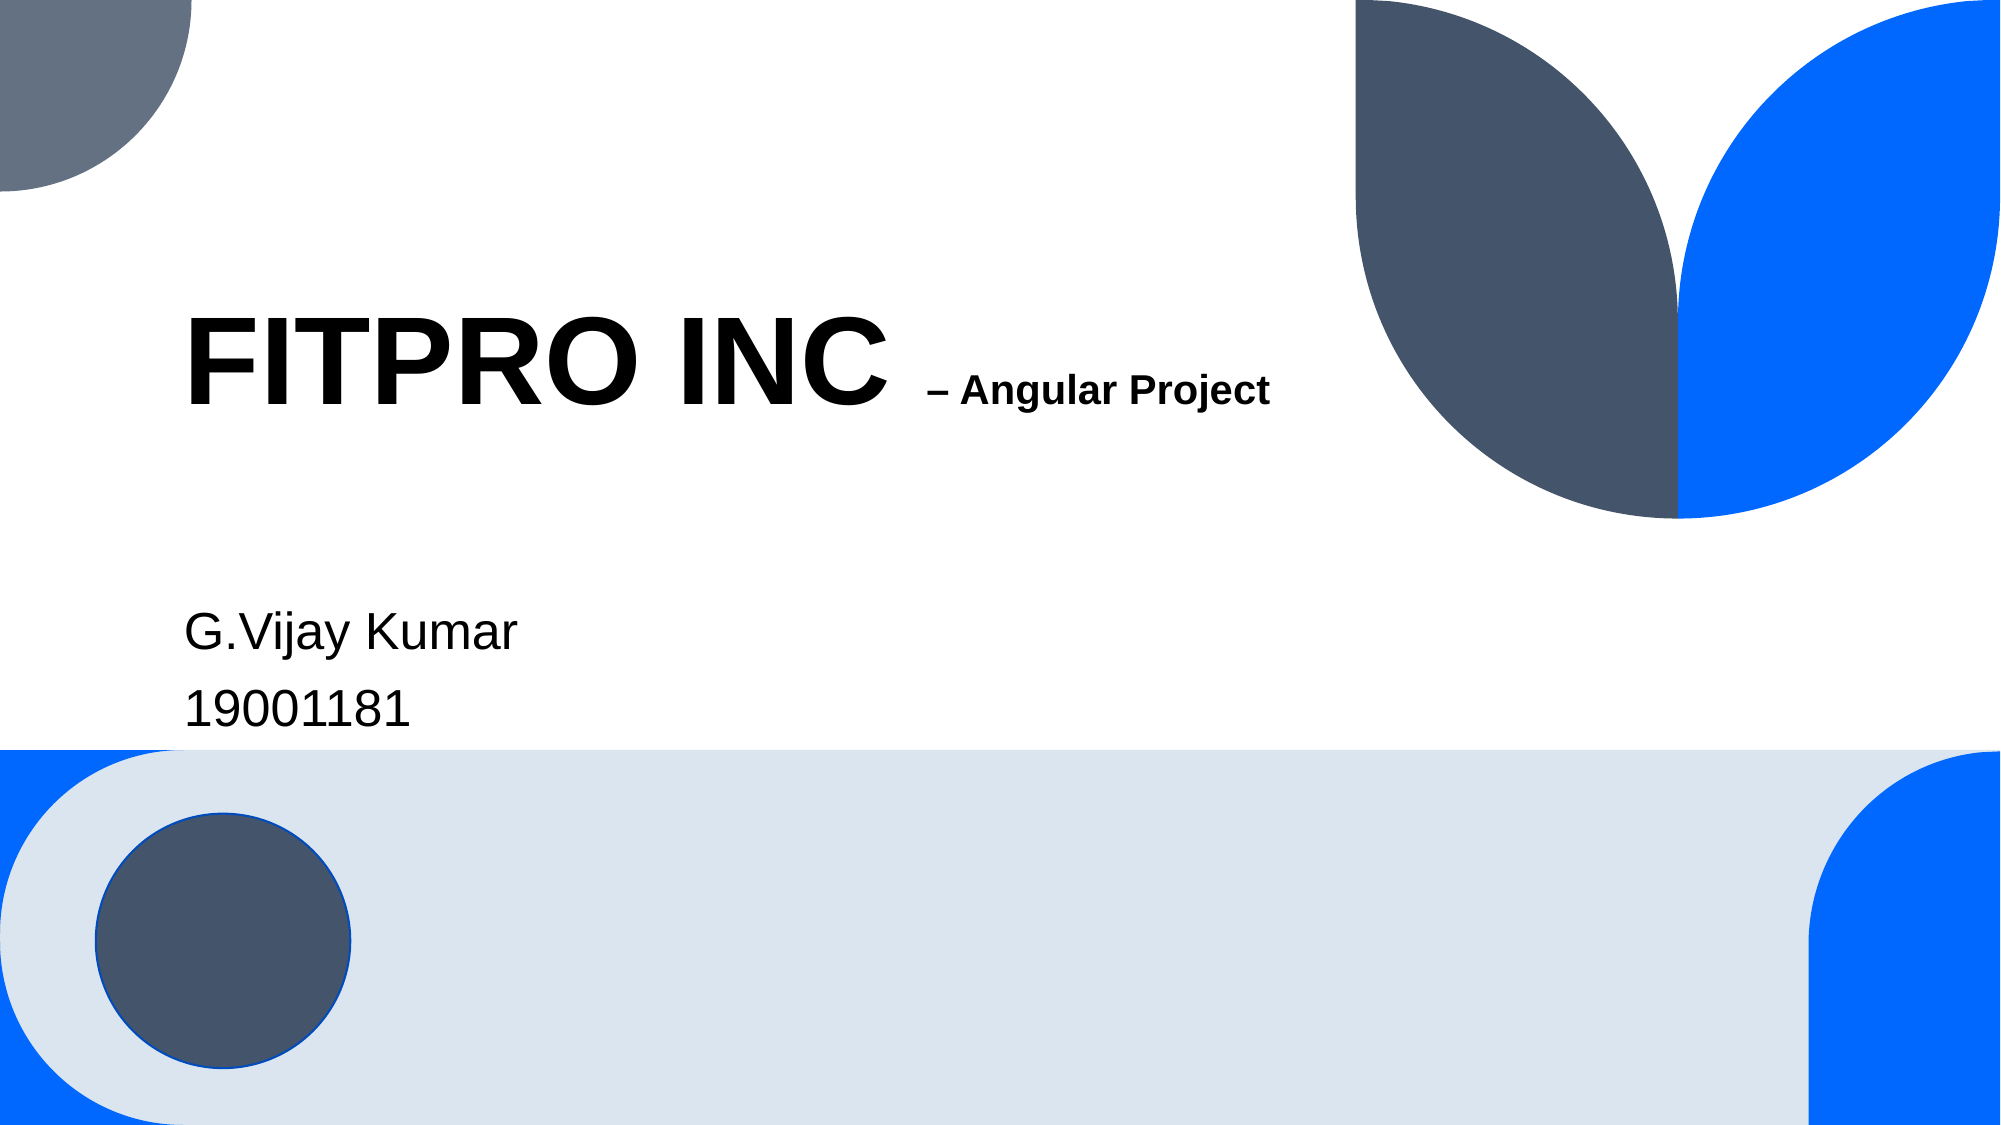

# FITPRO INC – Angular Project
G.Vijay Kumar
19001181